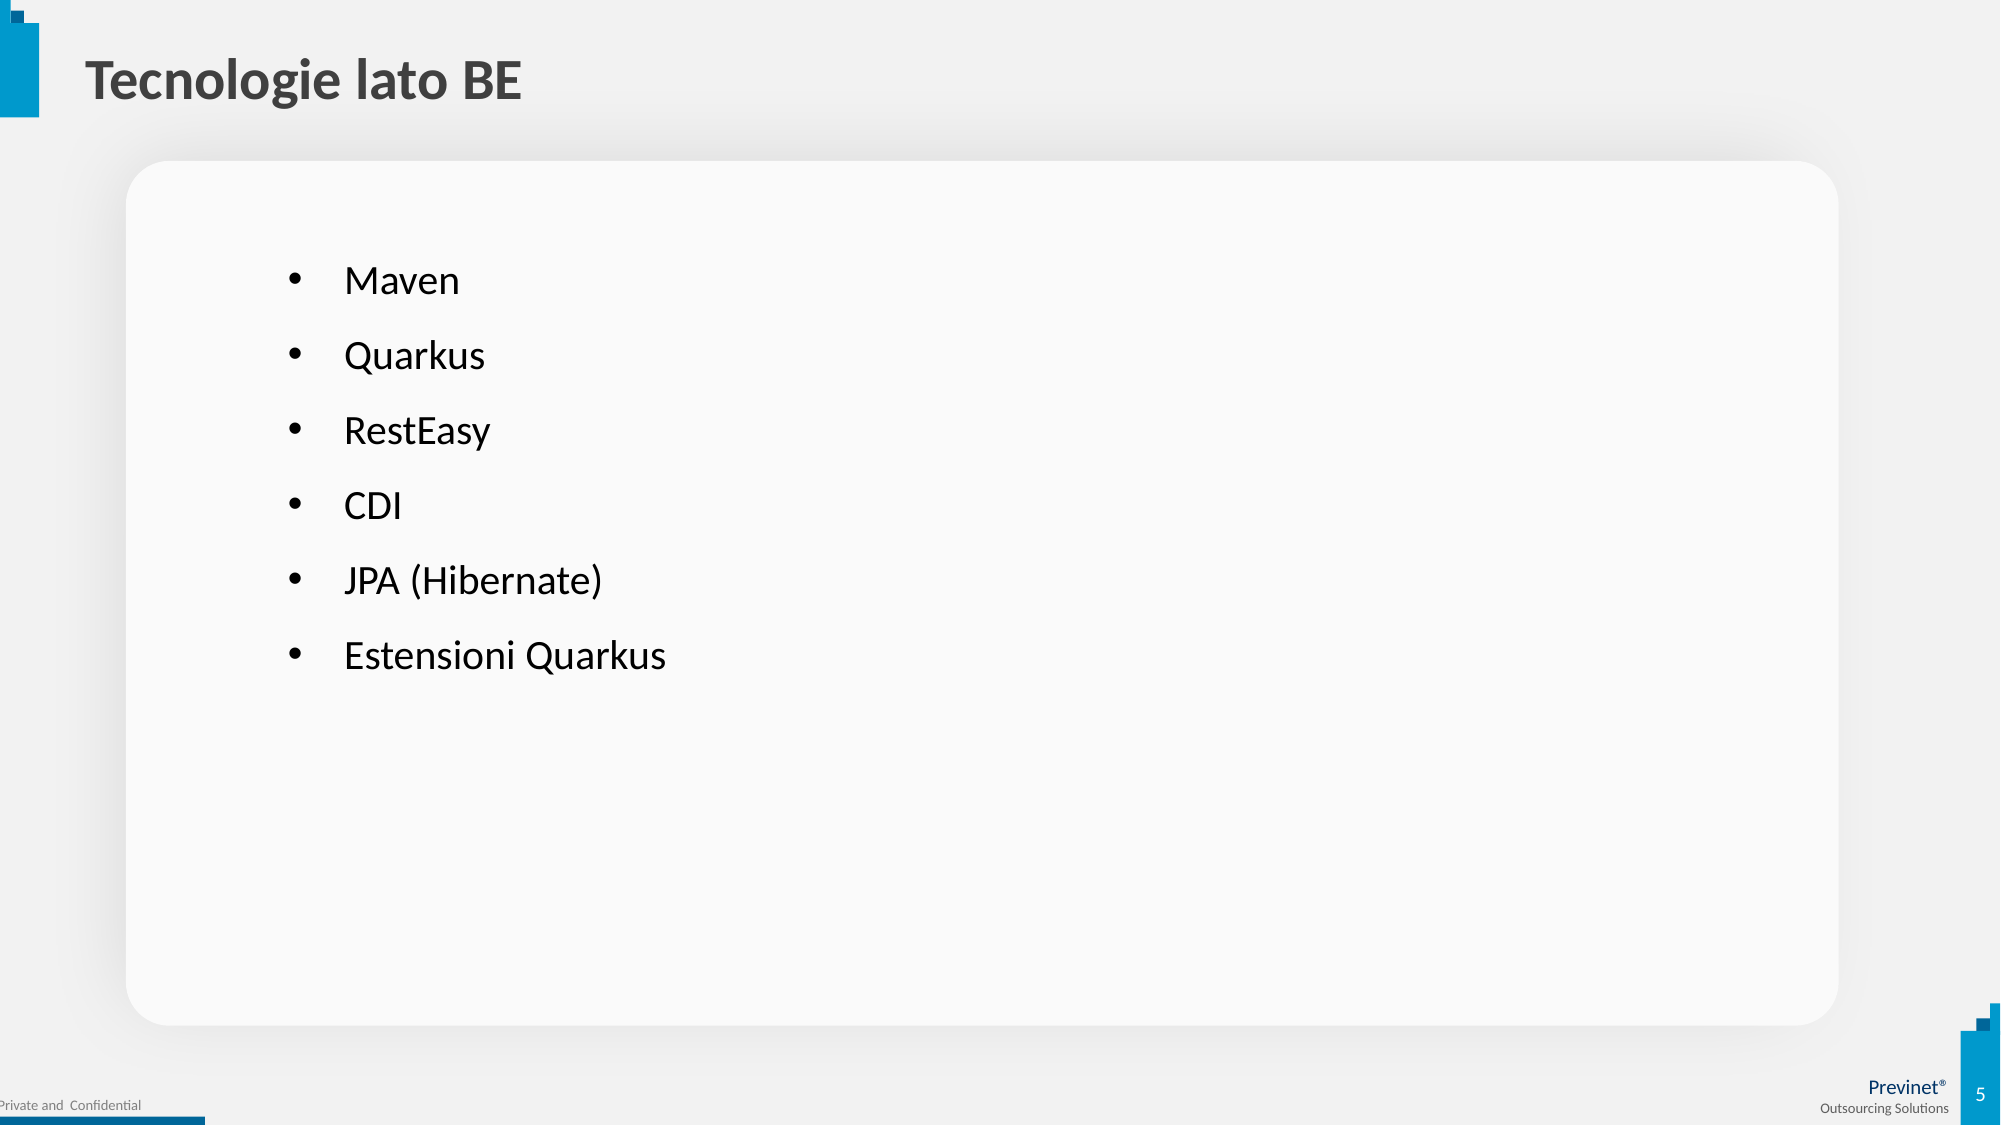

# Tecnologie lato BE

Maven
Quarkus
RestEasy
CDI
JPA (Hibernate)
Estensioni Quarkus